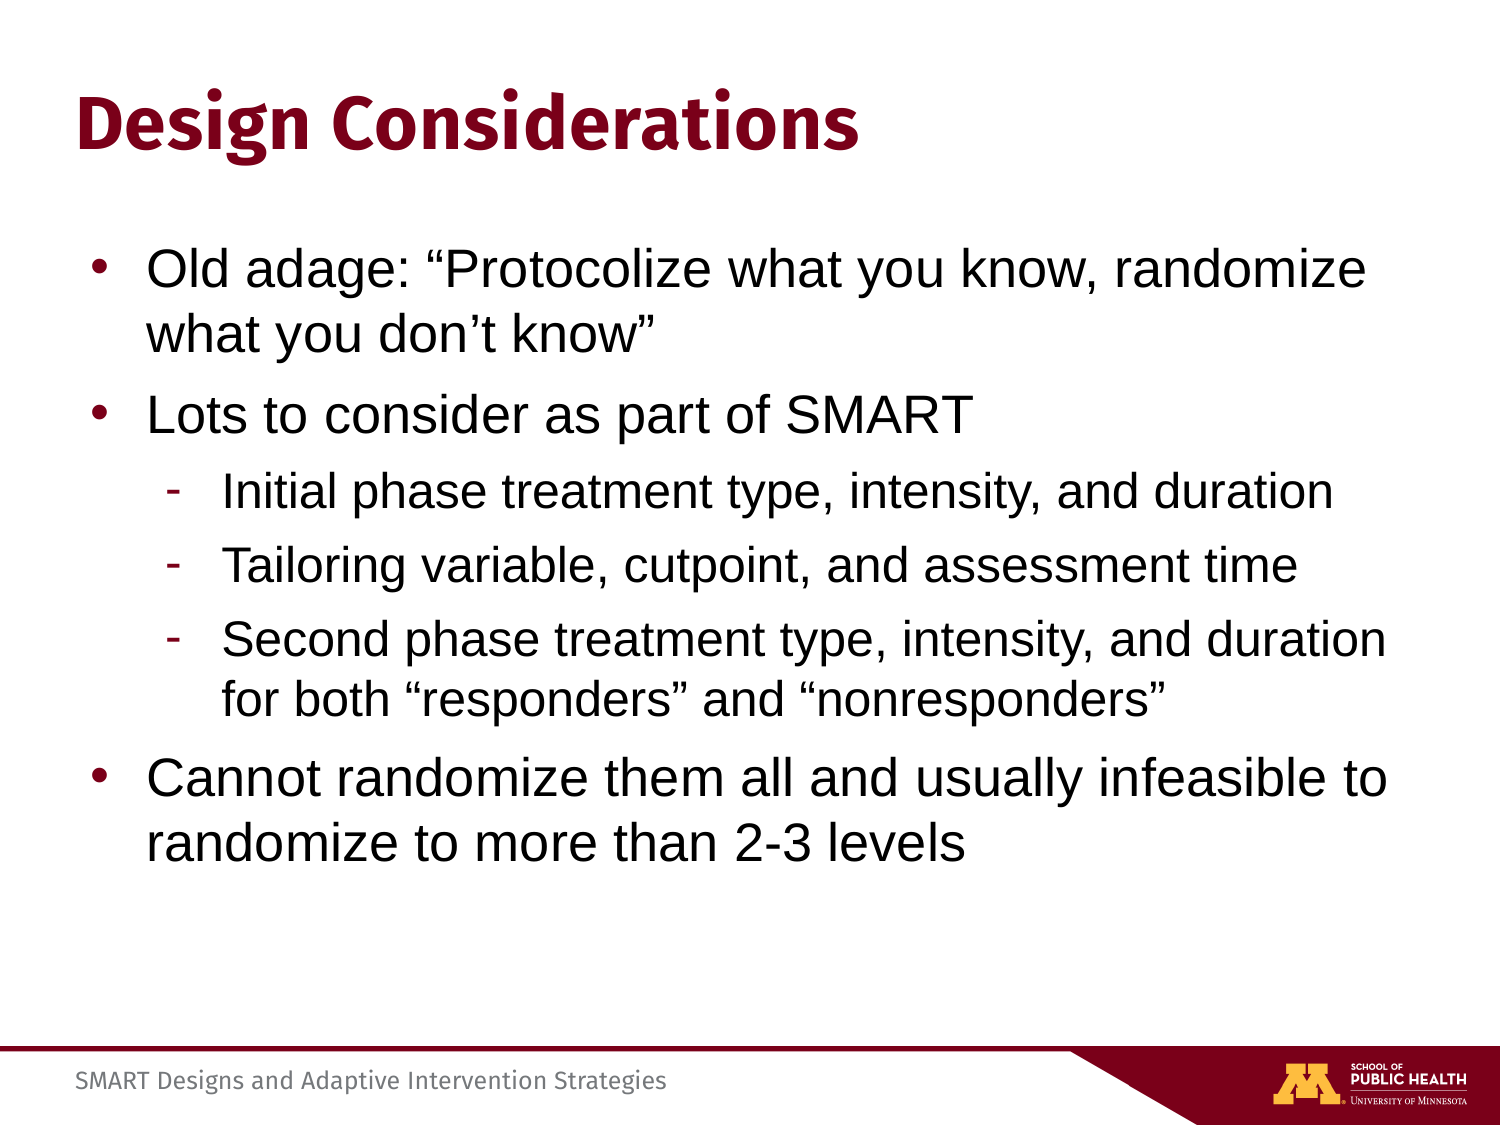

# Design Considerations
Old adage: “Protocolize what you know, randomize what you don’t know”
Lots to consider as part of SMART
Initial phase treatment type, intensity, and duration
Tailoring variable, cutpoint, and assessment time
Second phase treatment type, intensity, and duration for both “responders” and “nonresponders”
Cannot randomize them all and usually infeasible to randomize to more than 2-3 levels
SMART Designs and Adaptive Intervention Strategies